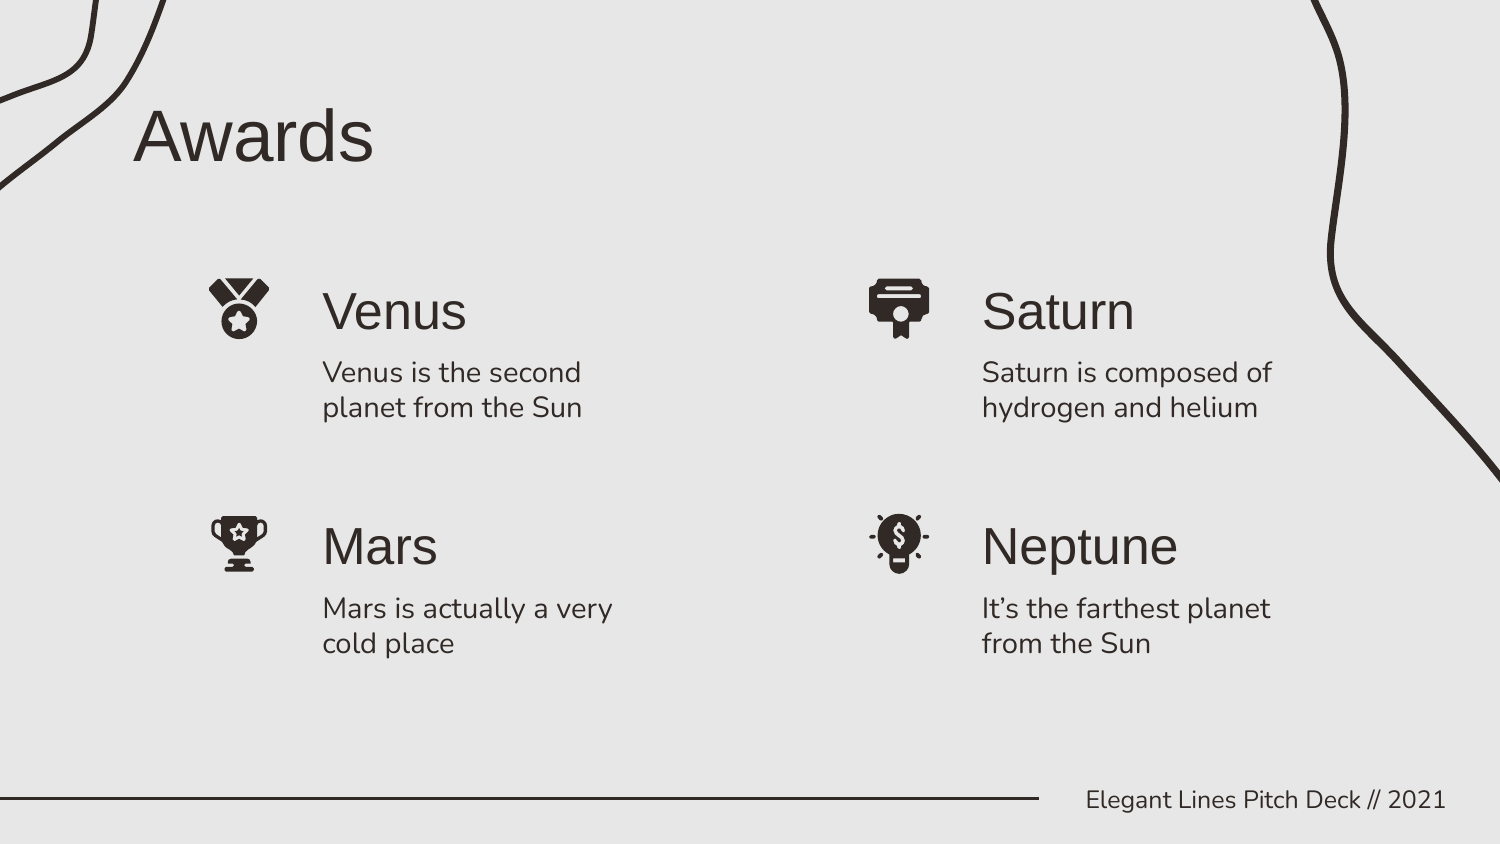

Awards
# Venus
Saturn

Venus is the second planet from the Sun
Saturn is composed of hydrogen and helium
Mars
Neptune

Mars is actually a very cold place
It’s the farthest planet from the Sun
Elegant Lines Pitch Deck // 2021